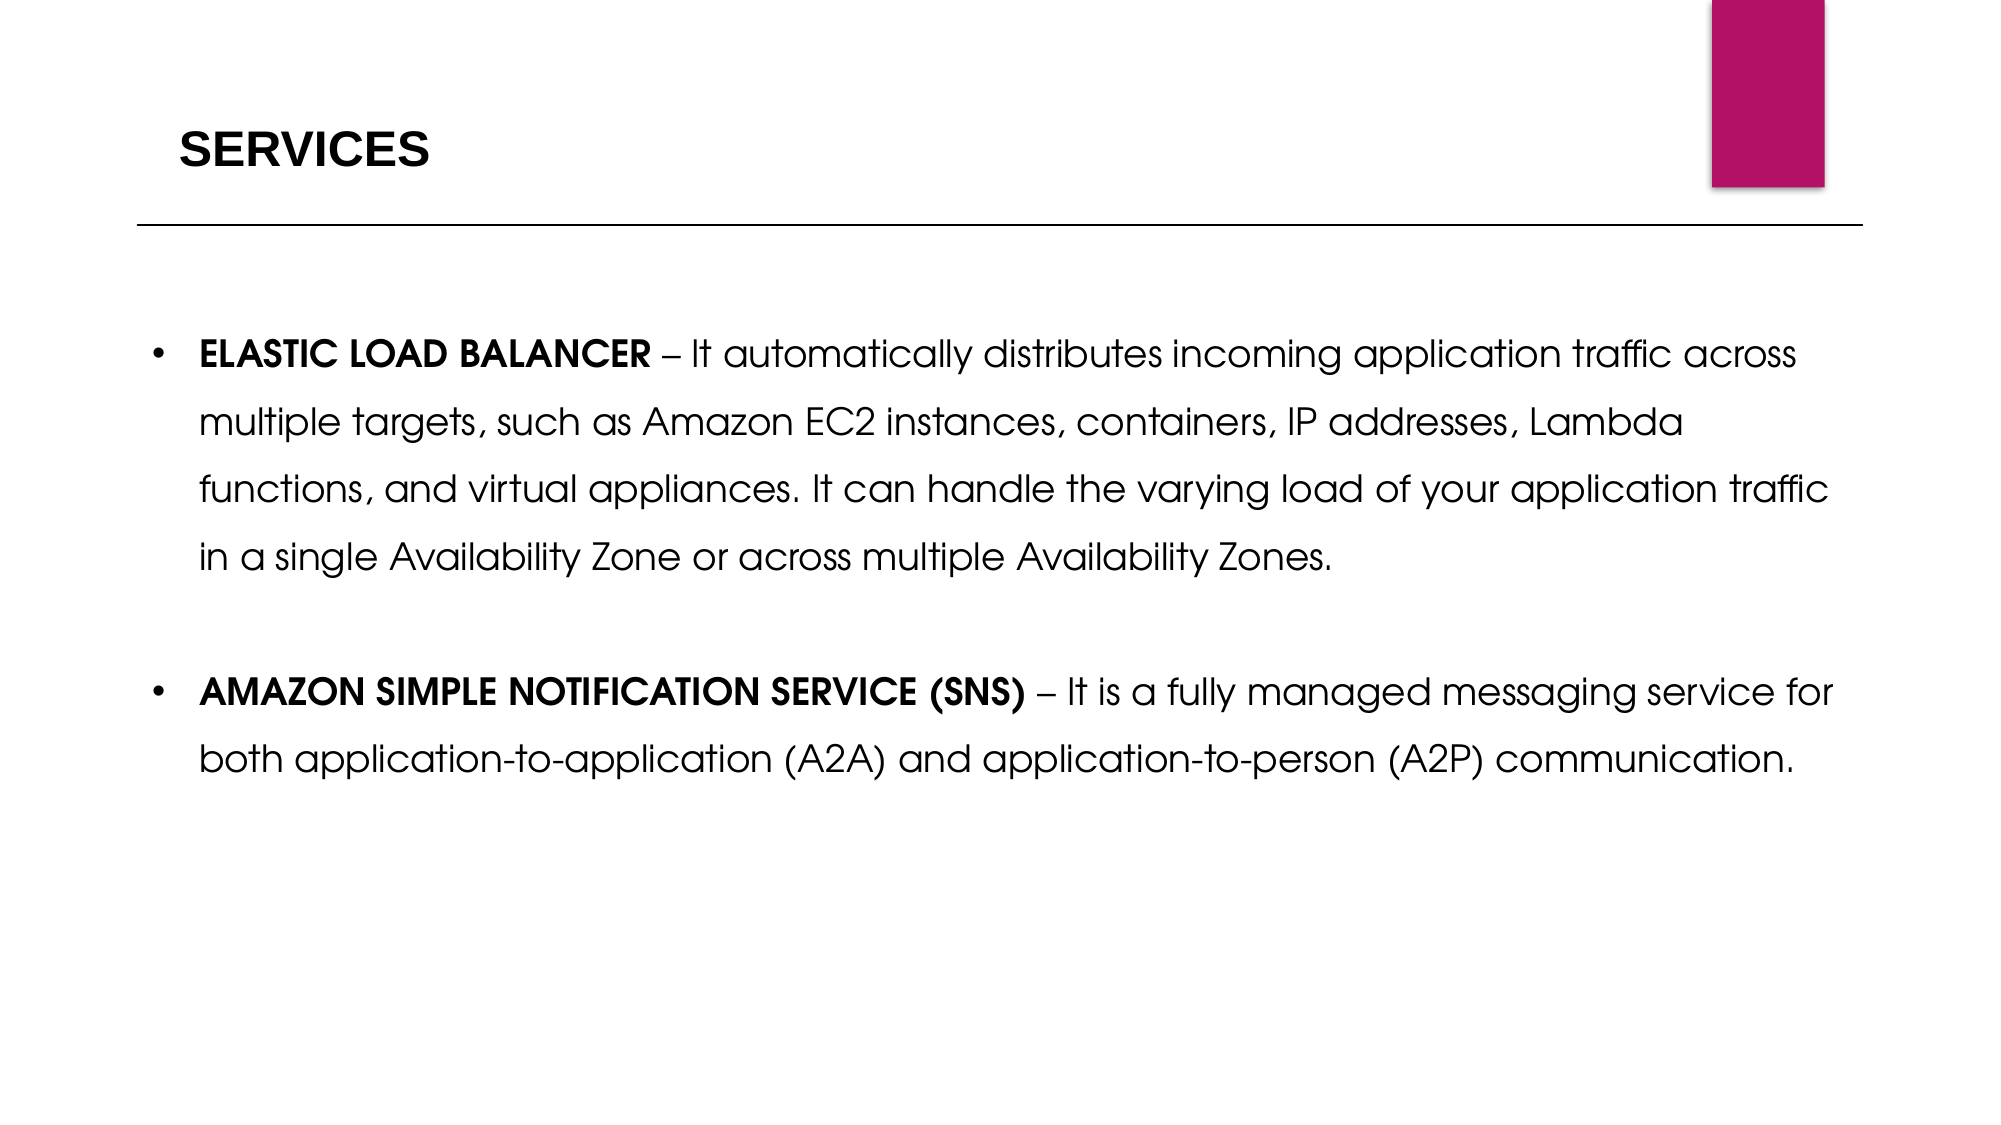

SERVICES
ELASTIC LOAD BALANCER – It automatically distributes incoming application traffic across multiple targets, such as Amazon EC2 instances, containers, IP addresses, Lambda functions, and virtual appliances. It can handle the varying load of your application traffic in a single Availability Zone or across multiple Availability Zones.

AMAZON SIMPLE NOTIFICATION SERVICE (SNS) – It is a fully managed messaging service for both application-to-application (A2A) and application-to-person (A2P) communication.